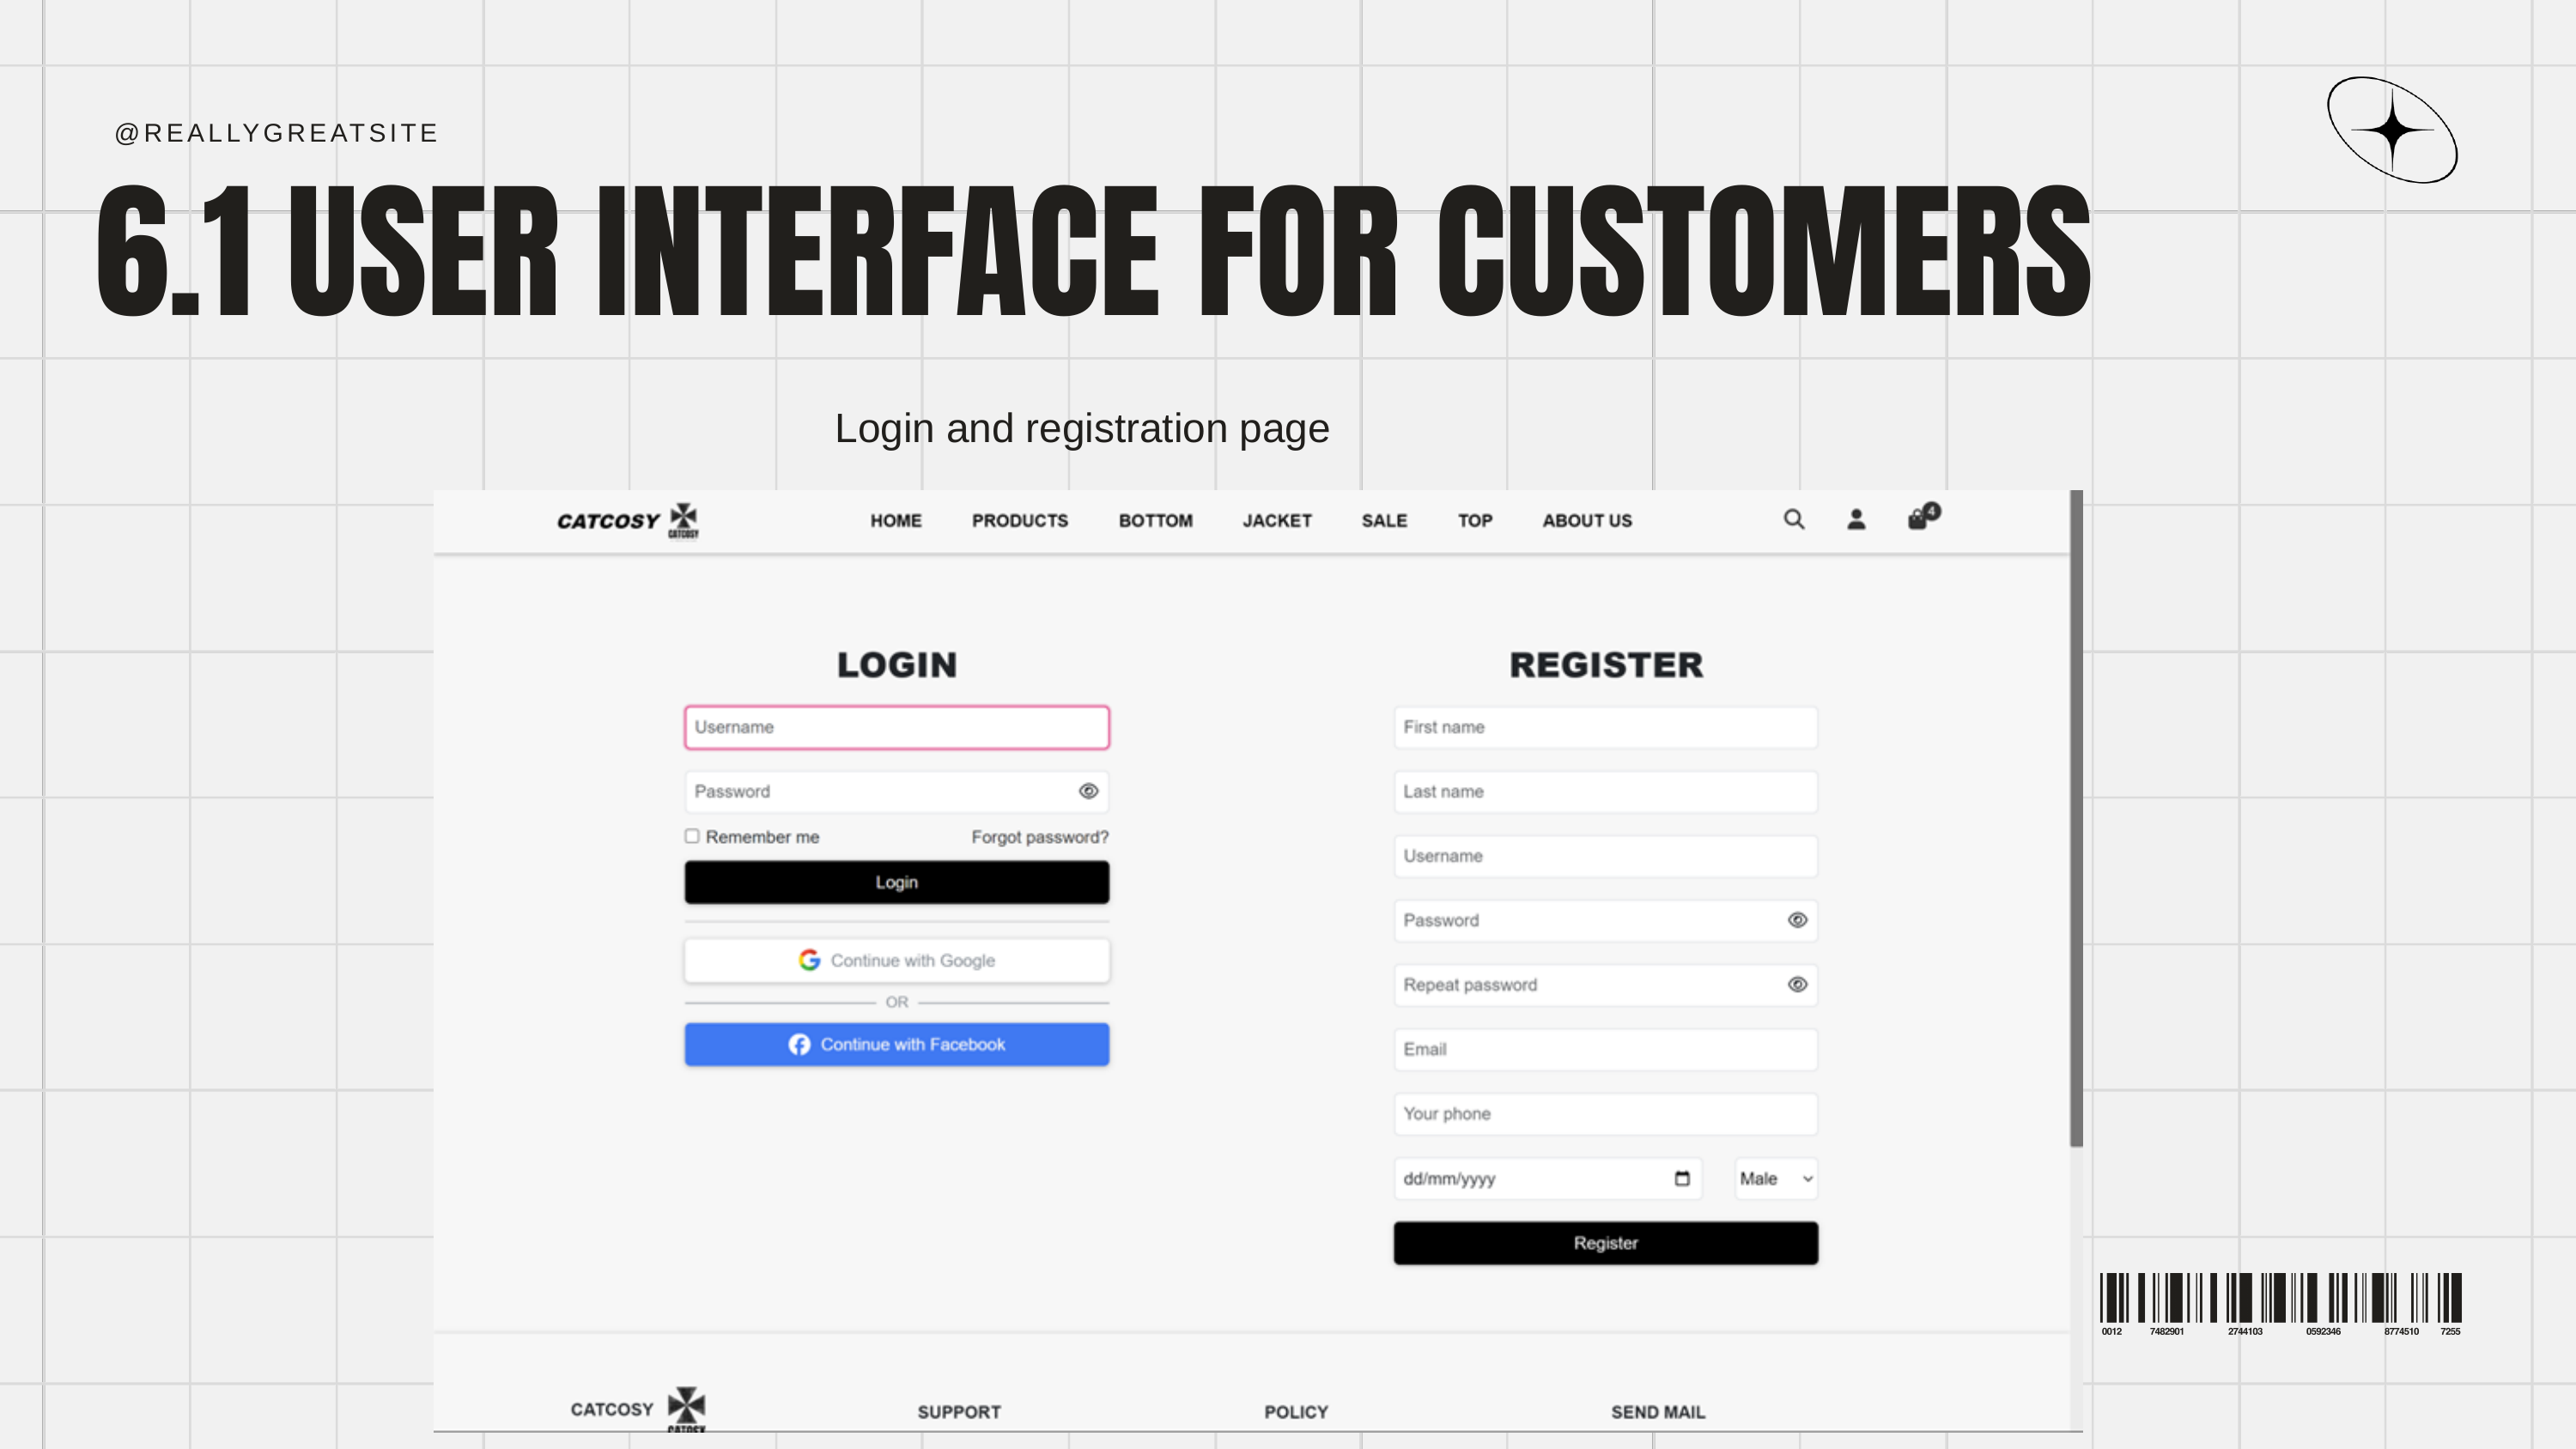

@REALLYGREATSITE
6.1 USER INTERFACE FOR CUSTOMERS
 Login and registration page